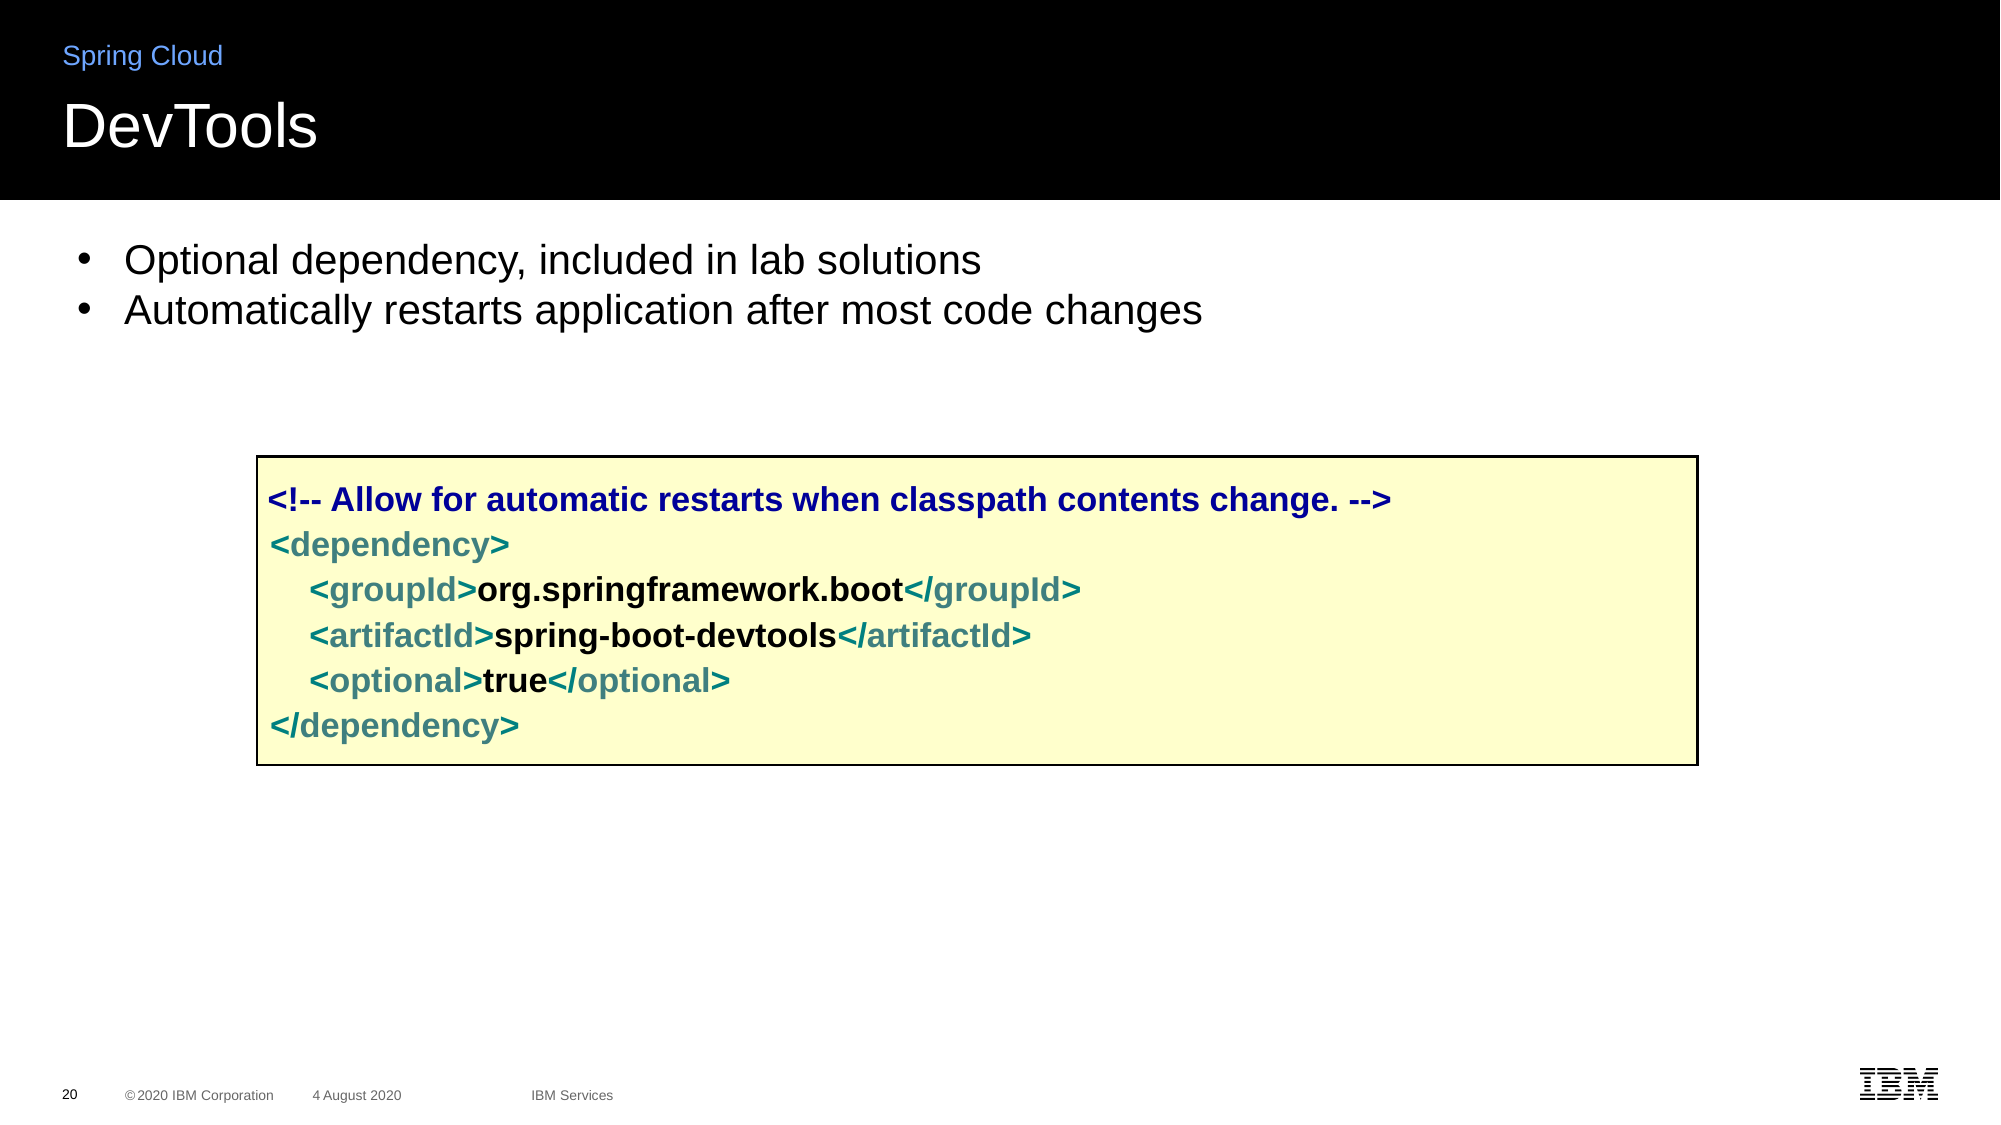

Spring Cloud
# DevTools
Optional dependency, included in lab solutions
Automatically restarts application after most code changes
<!-- Allow for automatic restarts when classpath contents change. -->
<dependency>
	<groupId>org.springframework.boot</groupId>
	<artifactId>spring-boot-devtools</artifactId>
	<optional>true</optional>
</dependency>